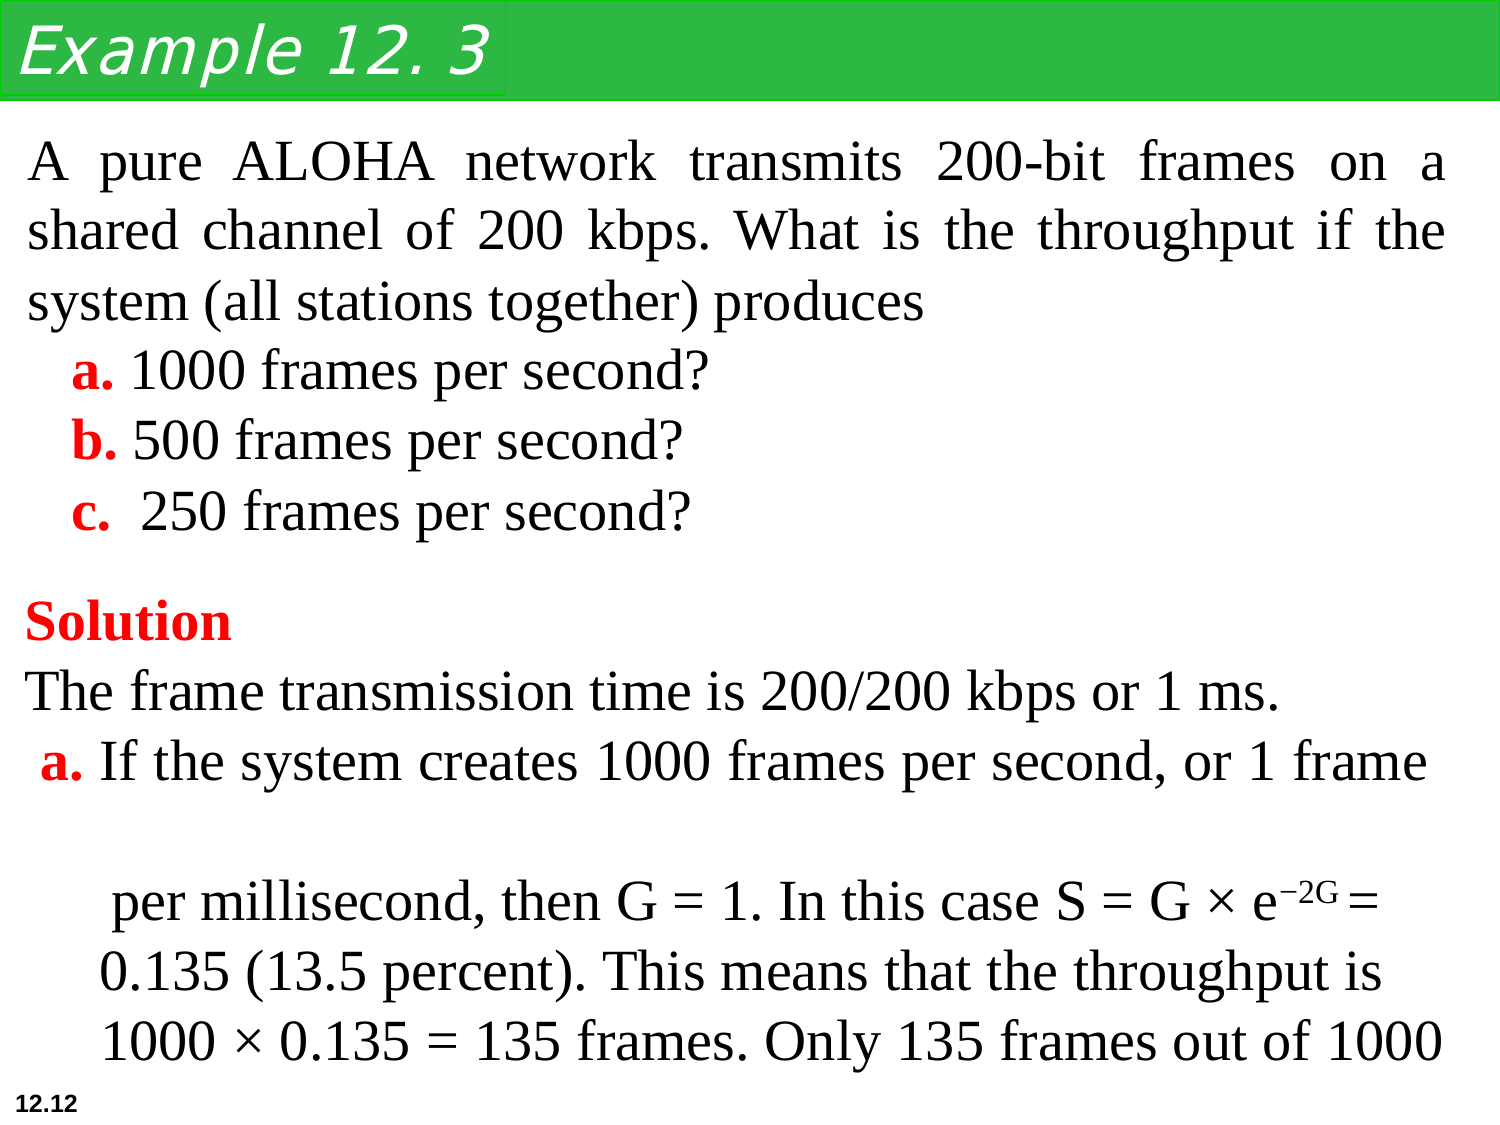

Example 12. 3
A pure ALOHA network transmits 200-bit frames on a shared channel of 200 kbps. What is the throughput if the system (all stations together) produces
   a. 1000 frames per second?
   b. 500 frames per second?
   c.  250 frames per second?
Solution
The frame transmission time is 200/200 kbps or 1 ms.
 a. If the system creates 1000 frames per second, or 1 frame
      per millisecond, then G = 1. In this case S = G × e−2G =
     0.135 (13.5 percent). This means that the throughput is
     1000 × 0.135 = 135 frames. Only 135 frames out of 1000
     will probably survive.
12.12